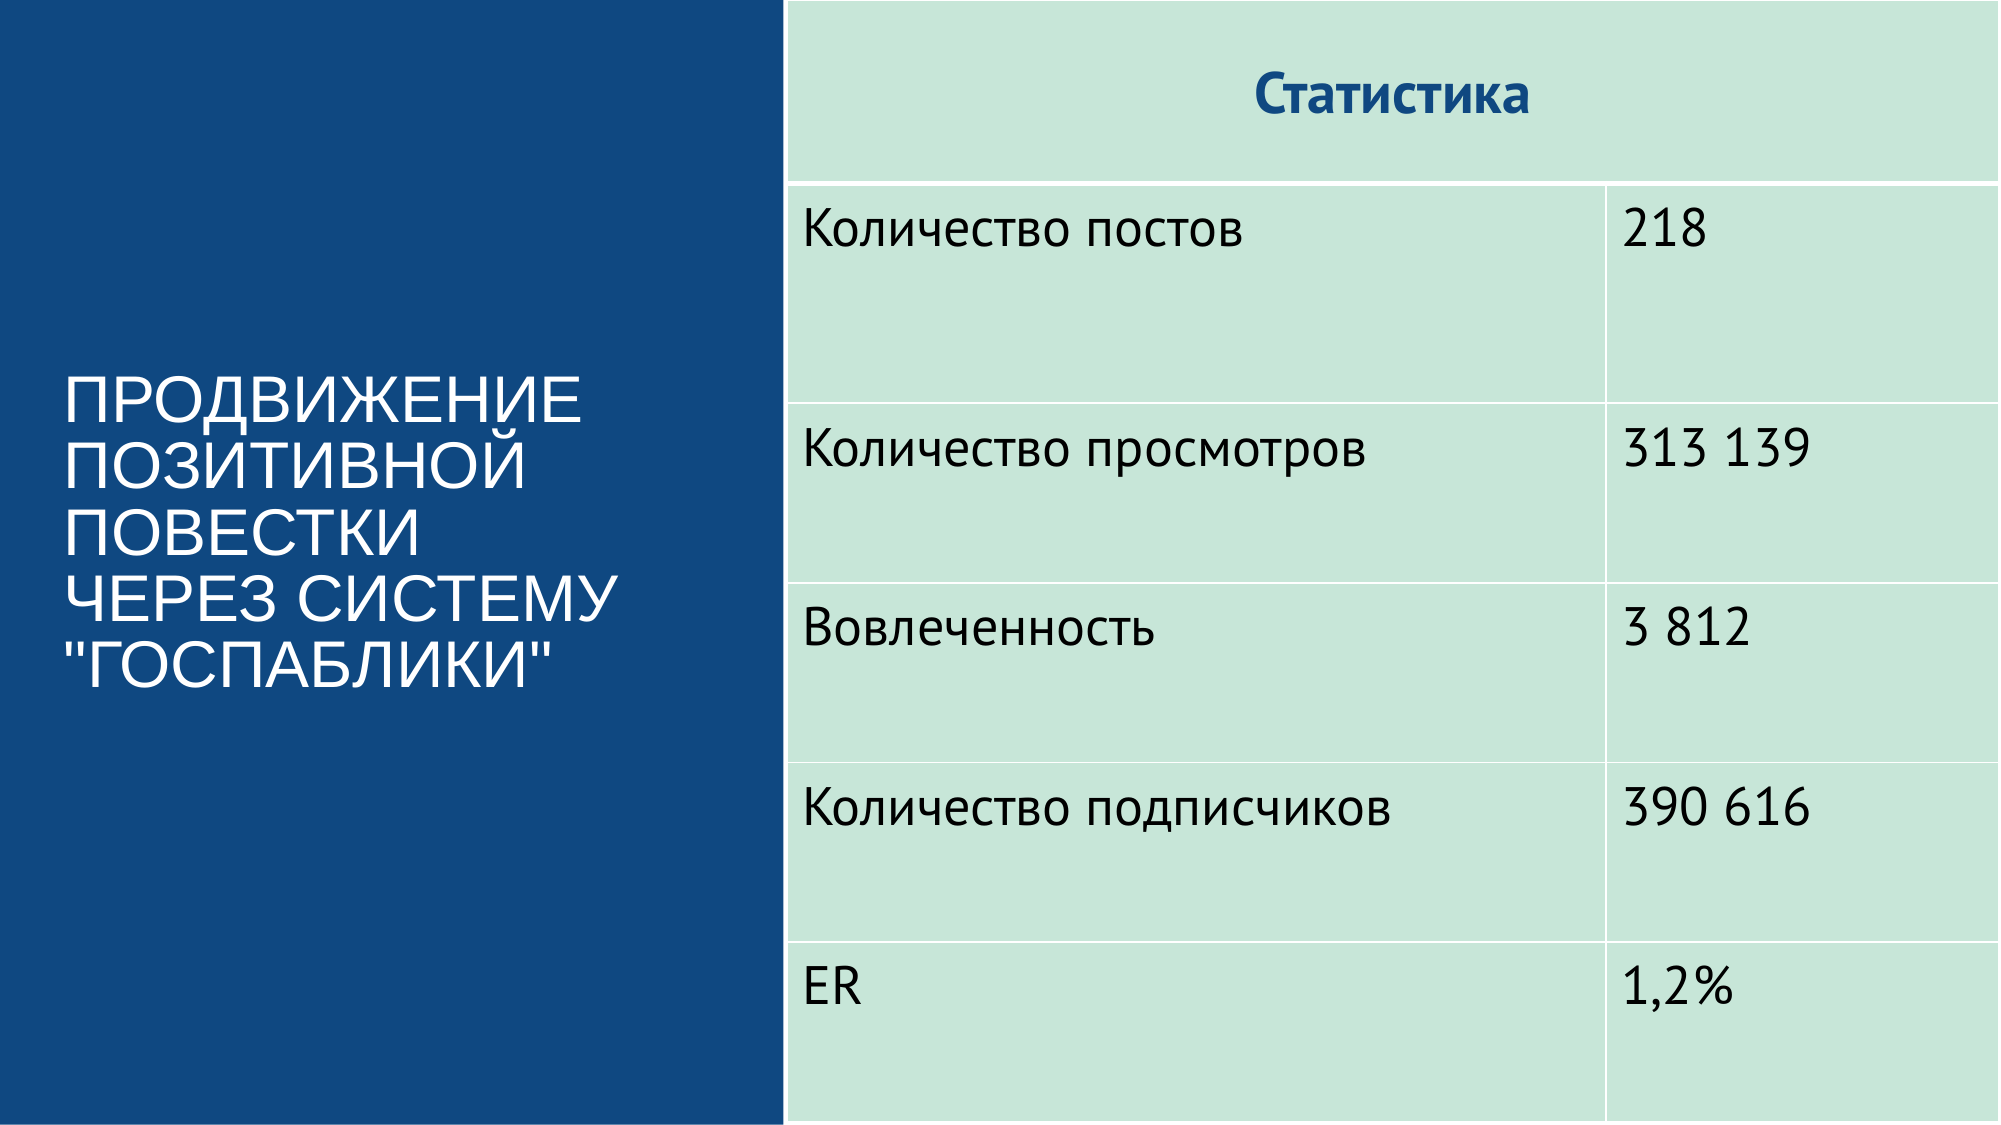

| Статистика |  |
| --- | --- |
| Количество постов | 218 |
| Количество просмотров | 313 139 |
| Вовлеченность | 3 812 |
| Количество подписчиков | 390 616 |
| ER | 1,2% |
ПРОДВИЖЕНИЕ ПОЗИТИВНОЙ ПОВЕСТКИ ЧЕРЕЗ СИСТЕМУ "ГОСПАБЛИКИ"